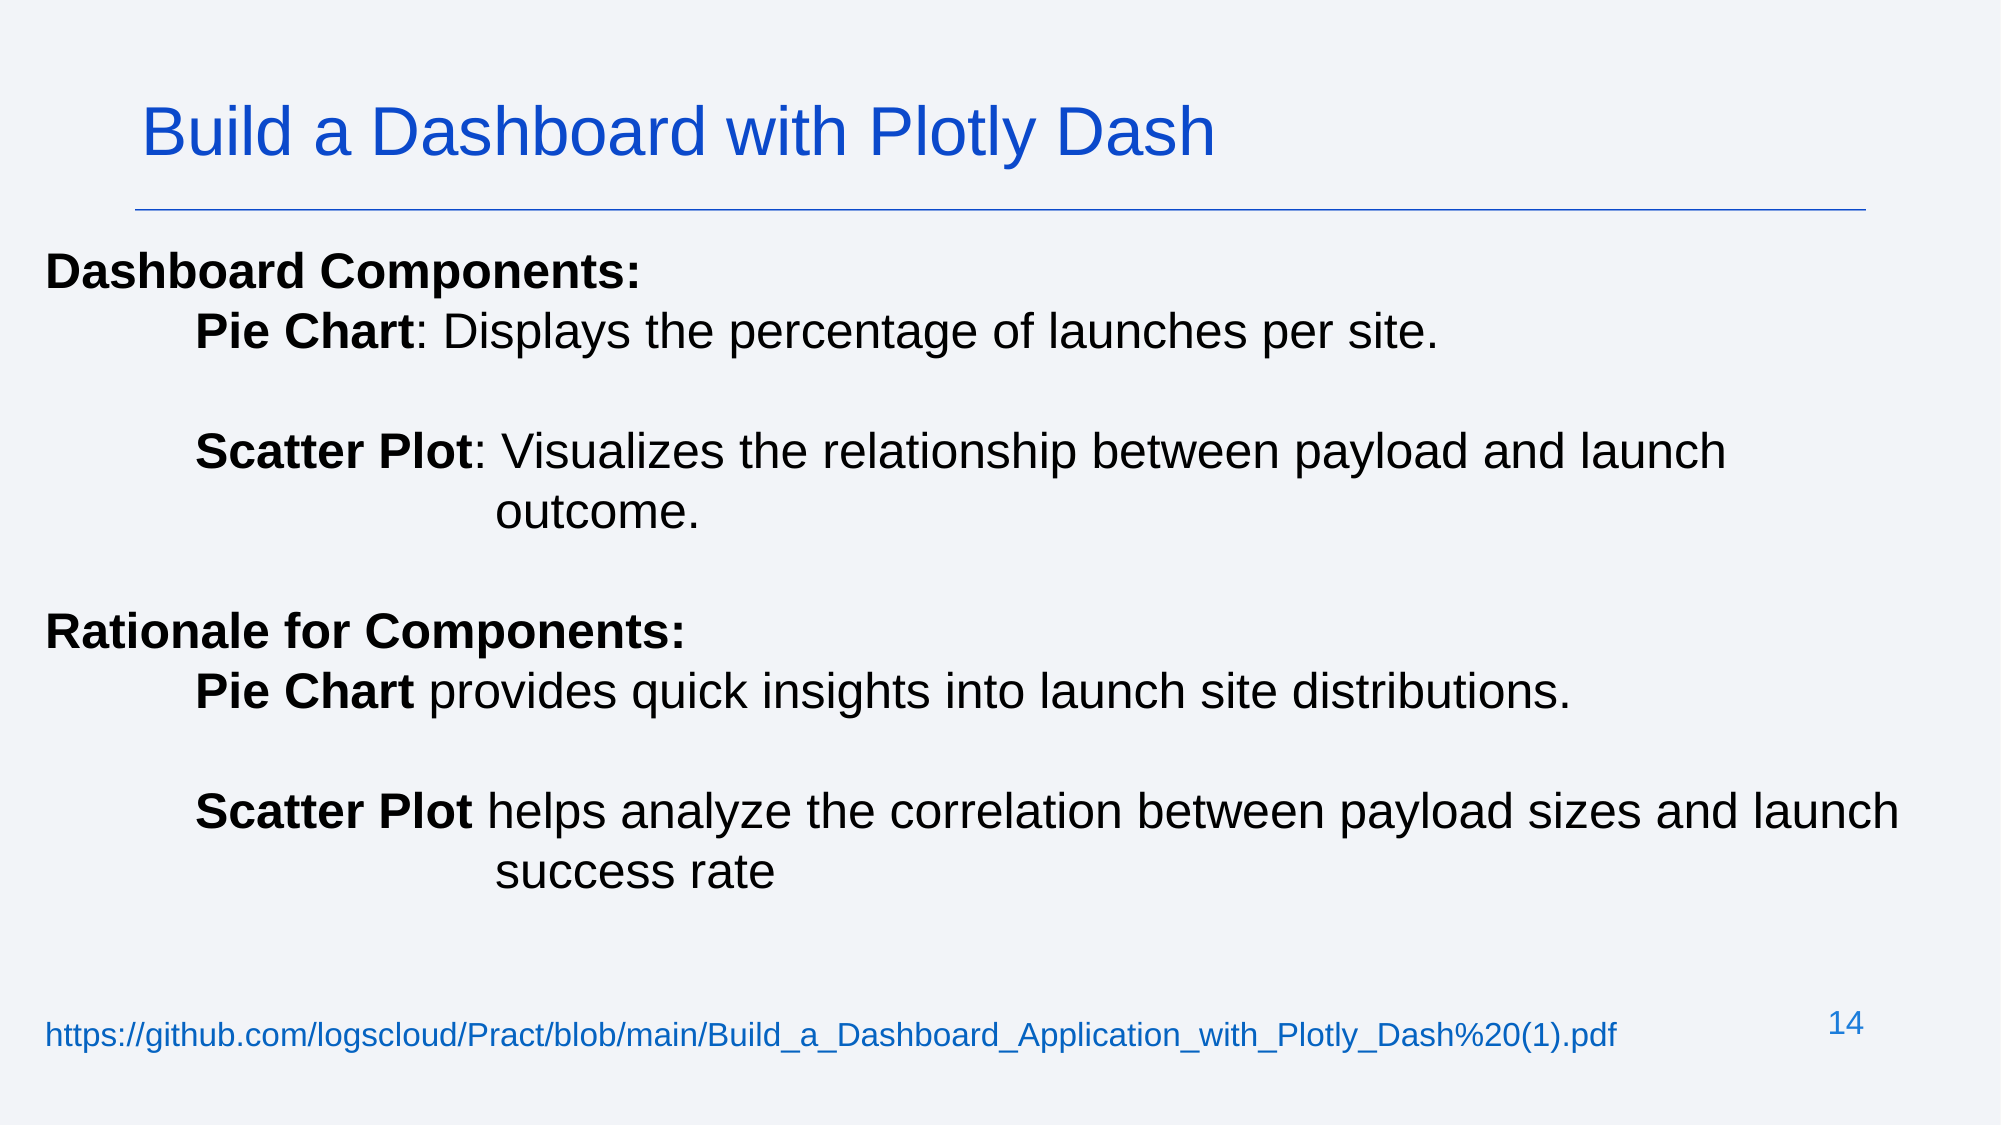

Build a Dashboard with Plotly Dash
Dashboard Components:
	Pie Chart: Displays the percentage of launches per site.
	Scatter Plot: Visualizes the relationship between payload and launch 				outcome.

Rationale for Components:
	Pie Chart provides quick insights into launch site distributions.
	Scatter Plot helps analyze the correlation between payload sizes and launch 			success rate

https://github.com/logscloud/Pract/blob/main/Build_a_Dashboard_Application_with_Plotly_Dash%20(1).pdf
14